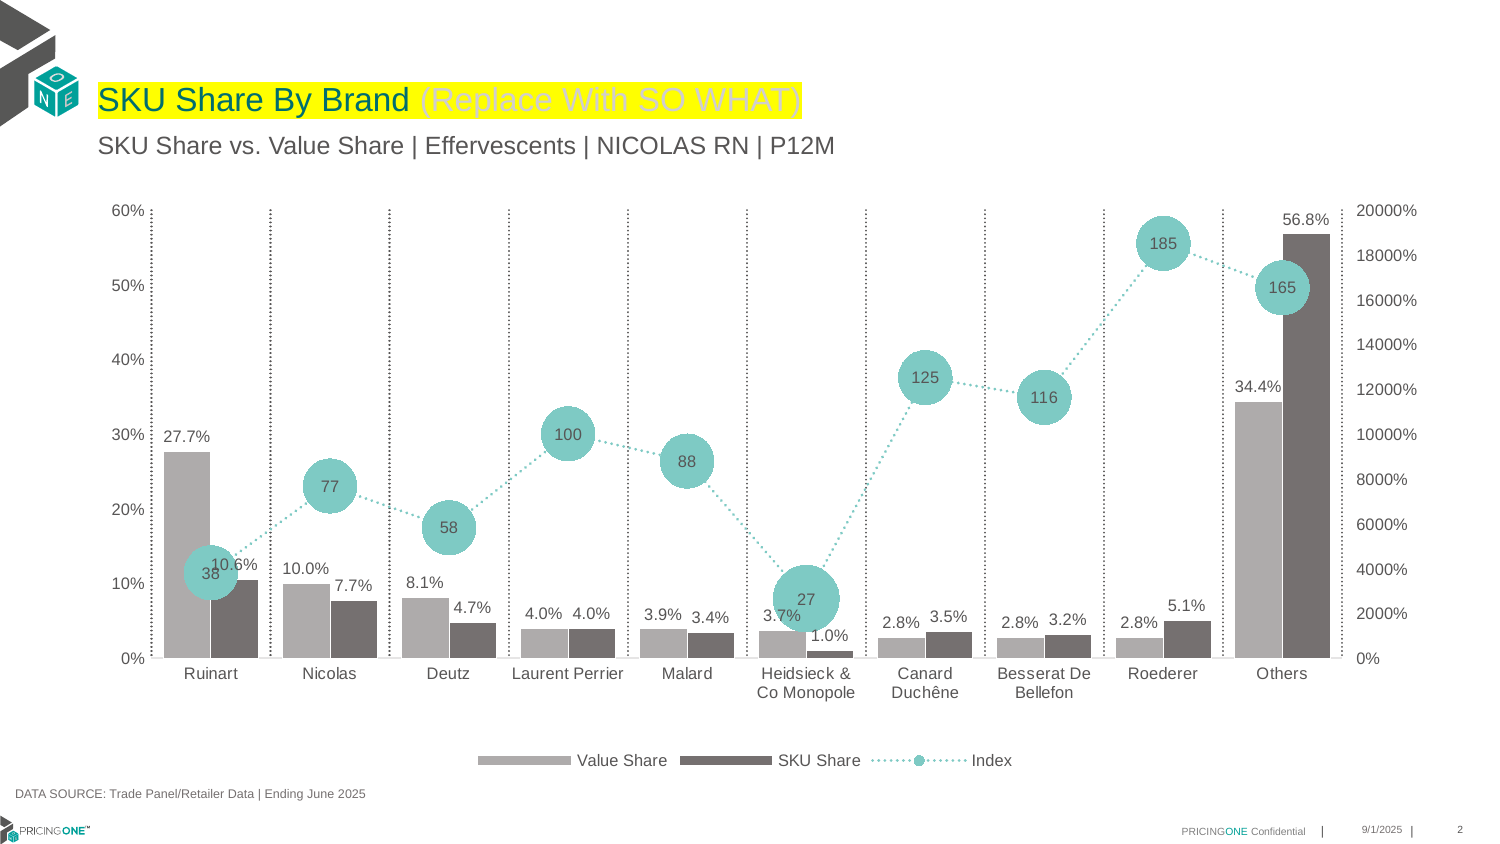

# SKU Share By Brand (Replace With SO WHAT)
SKU Share vs. Value Share | Effervescents | NICOLAS RN | P12M

### Chart

| Category | Value Share | SKU Share | Index |
|---|---|---|---|
| Ruinart | 0.2770268202913829 | 0.10566079053980079 | 38.14099675571644 |
| Nicolas | 0.09969391505610266 | 0.0766451330340524 | 76.8804525240286 |
| Deutz | 0.08102982110897794 | 0.047191503339537984 | 58.23967360864537 |
| Laurent Perrier | 0.039662845672071984 | 0.039745976130515746 | 100.20959277387979 |
| Malard | 0.03918878775567272 | 0.03449030986532358 | 88.0106577431219 |
| Heidsieck & Co Monopole | 0.03662678357513256 | 0.009744881200043805 | 26.605888502478297 |
| Canard Duchêne | 0.02804765211585139 | 0.0351472681484726 | 125.31269285320603 |
| Besserat De Bellefon | 0.027638273670071958 | 0.032190955874302006 | 116.47238267692497 |
| Roederer | 0.027548032252979613 | 0.0510237599912406 | 185.21743957128493 |
| Others | 0.3435370685017563 | 0.5681594218767113 | 165.38518662762783 |
DATA SOURCE: Trade Panel/Retailer Data | Ending June 2025

9/1/2025
2